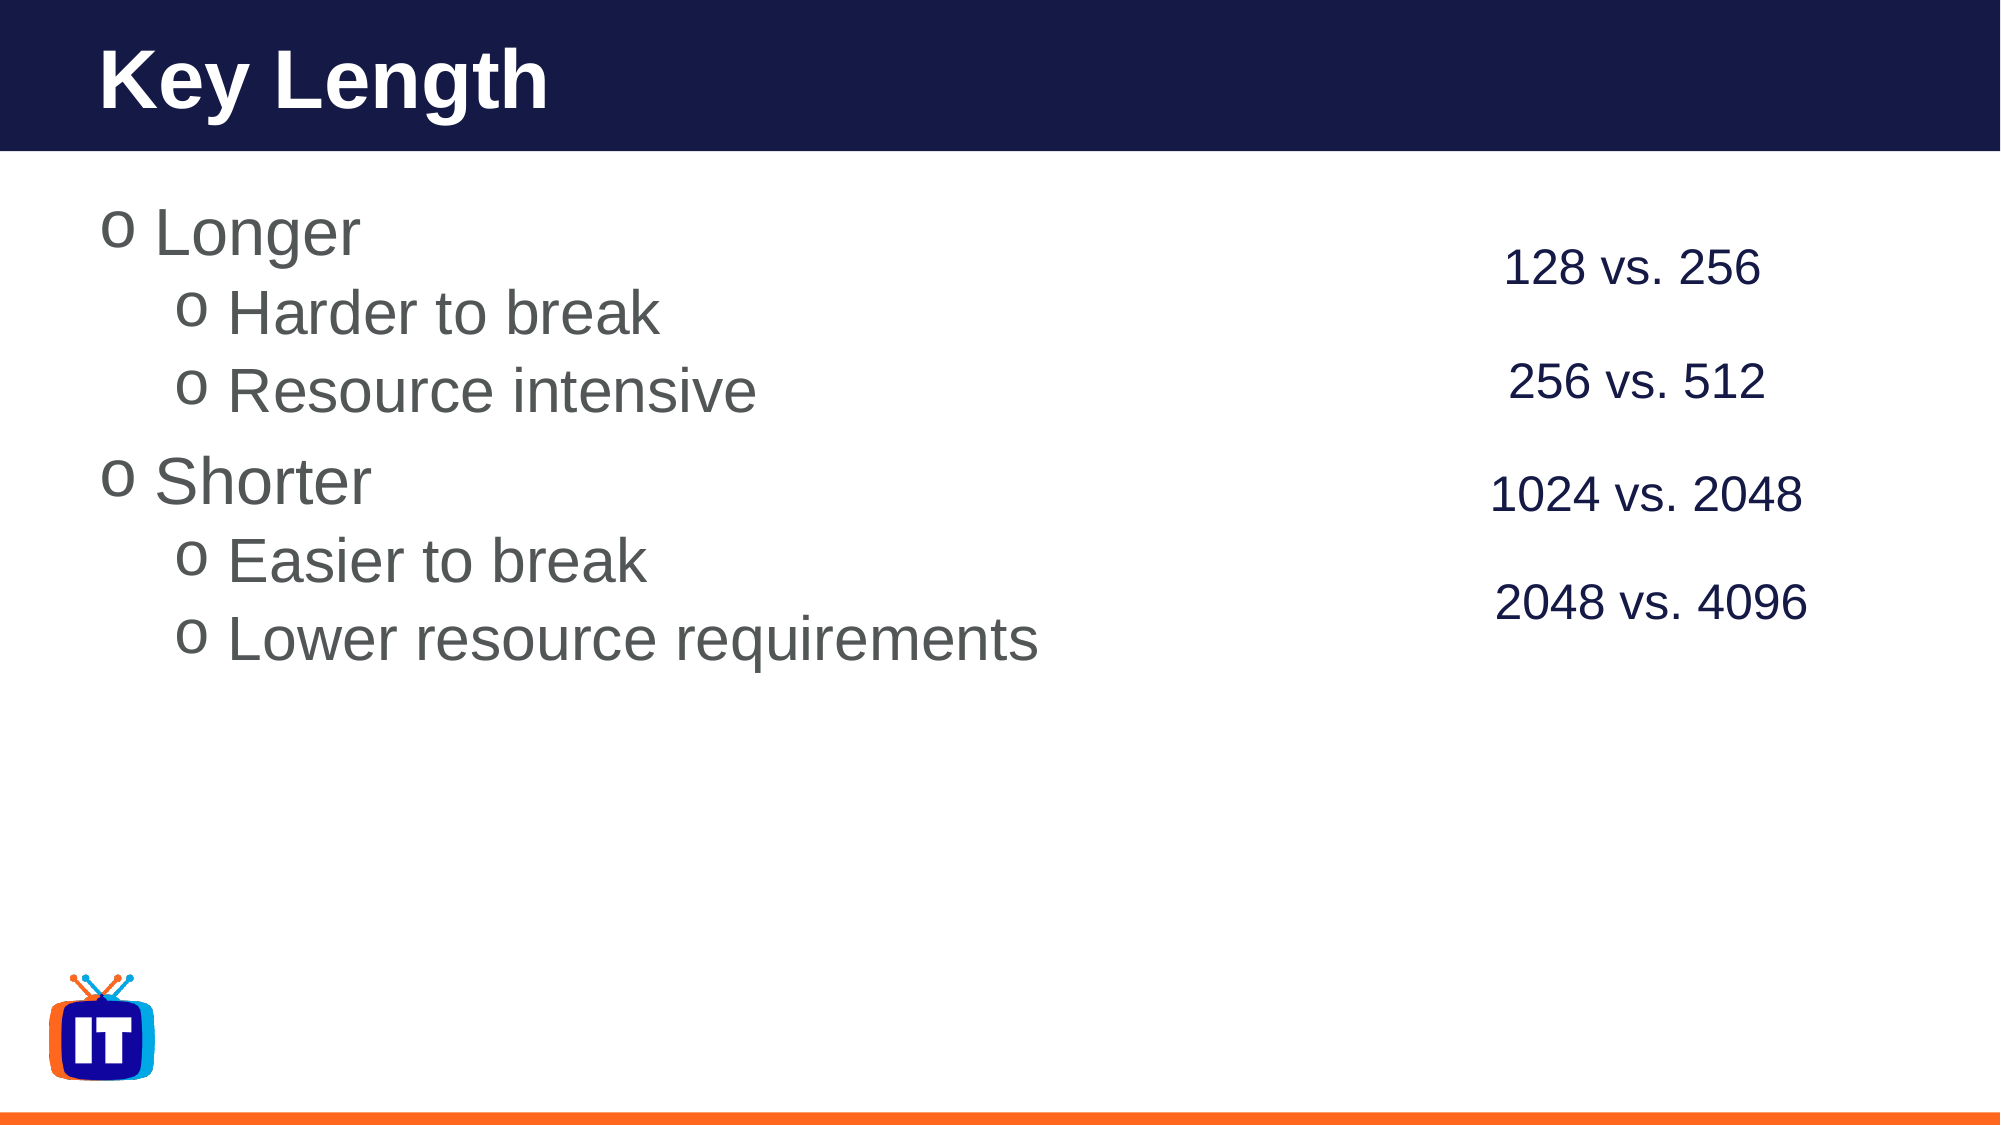

# Key Length
Longer
 Harder to break
 Resource intensive
Shorter
 Easier to break
 Lower resource requirements
128 vs. 256
256 vs. 512
1024 vs. 2048
2048 vs. 4096